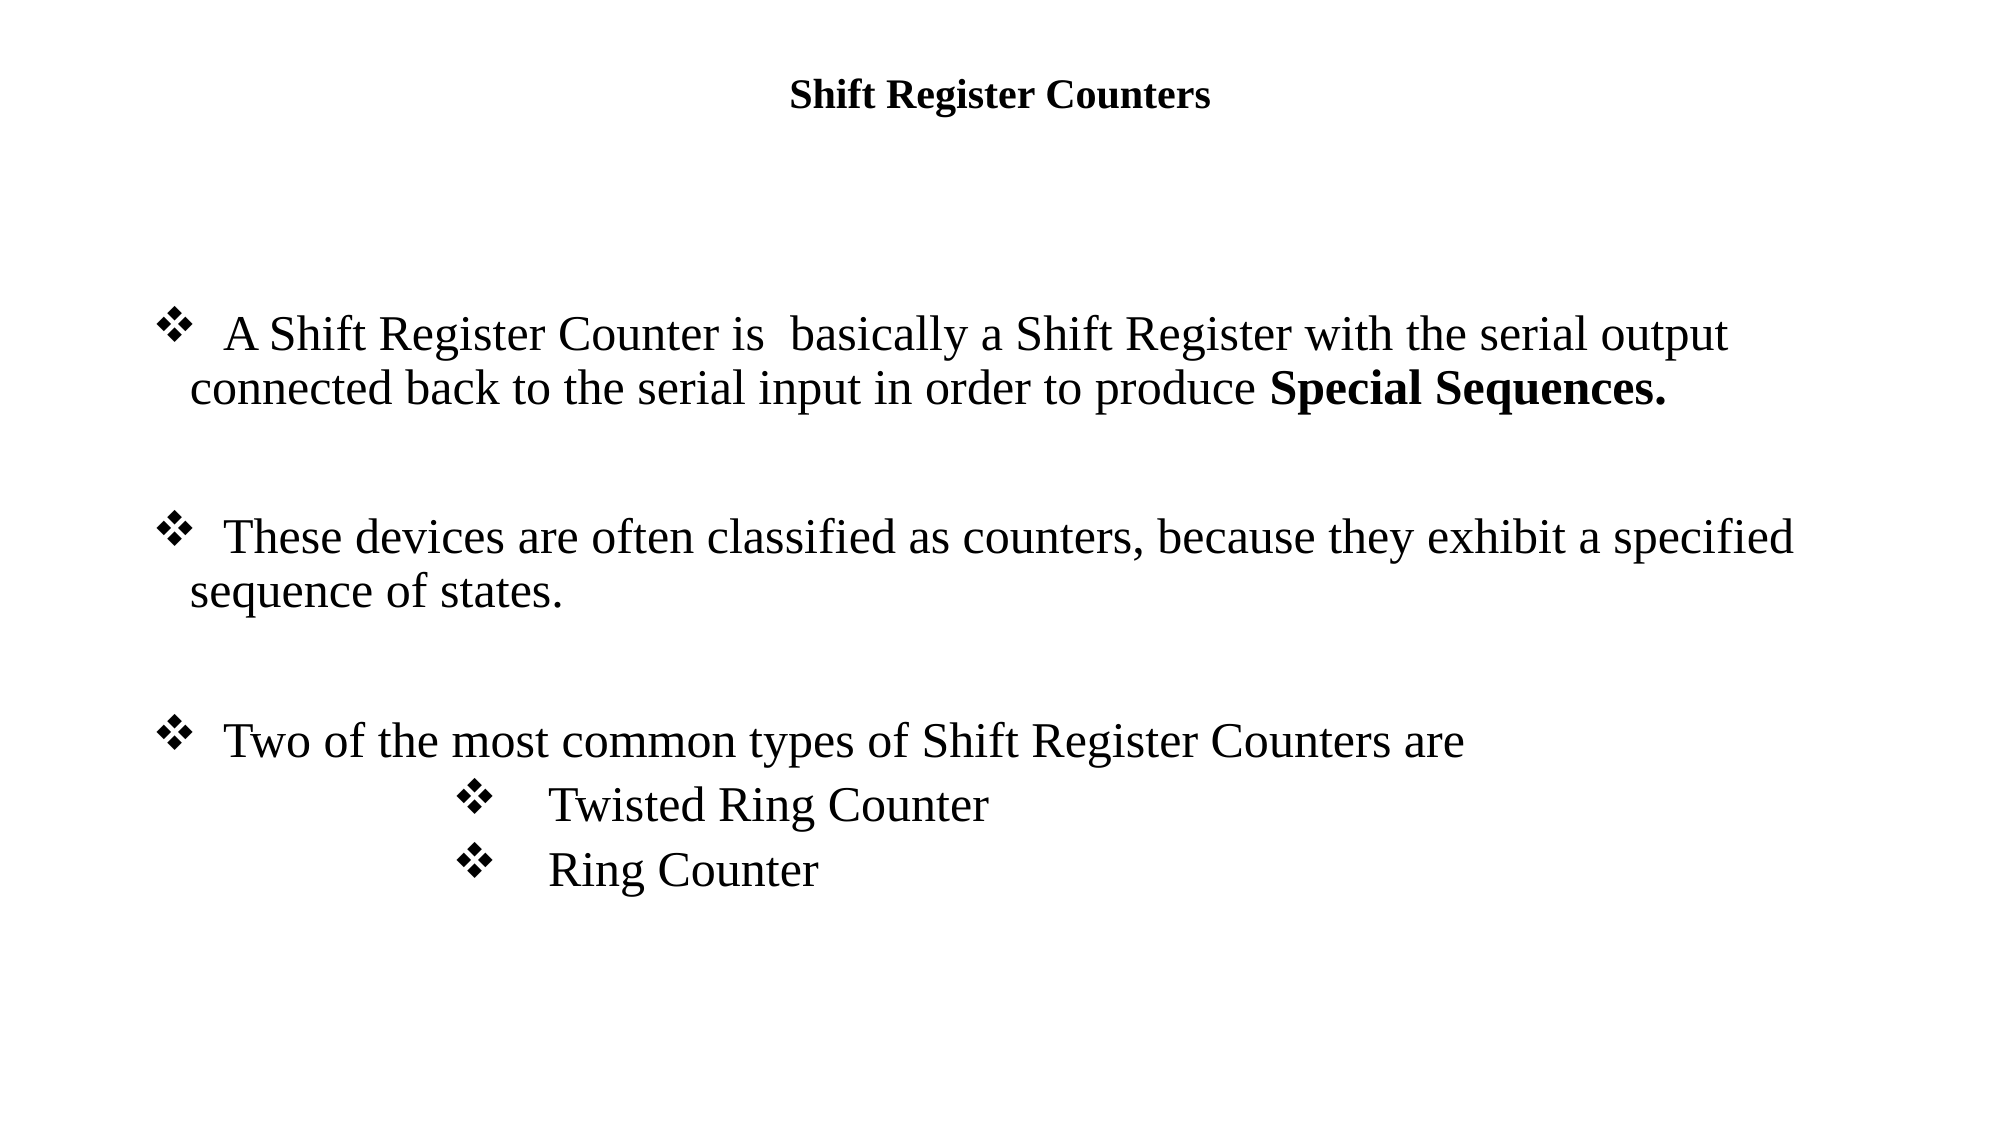

# Shift Register Counters
  A Shift Register Counter is  basically a Shift Register with the serial output connected back to the serial input in order to produce Special Sequences.

  These devices are often classified as counters, because they exhibit a specified sequence of states.

  Two of the most common types of Shift Register Counters are
    Twisted Ring Counter
    Ring Counter